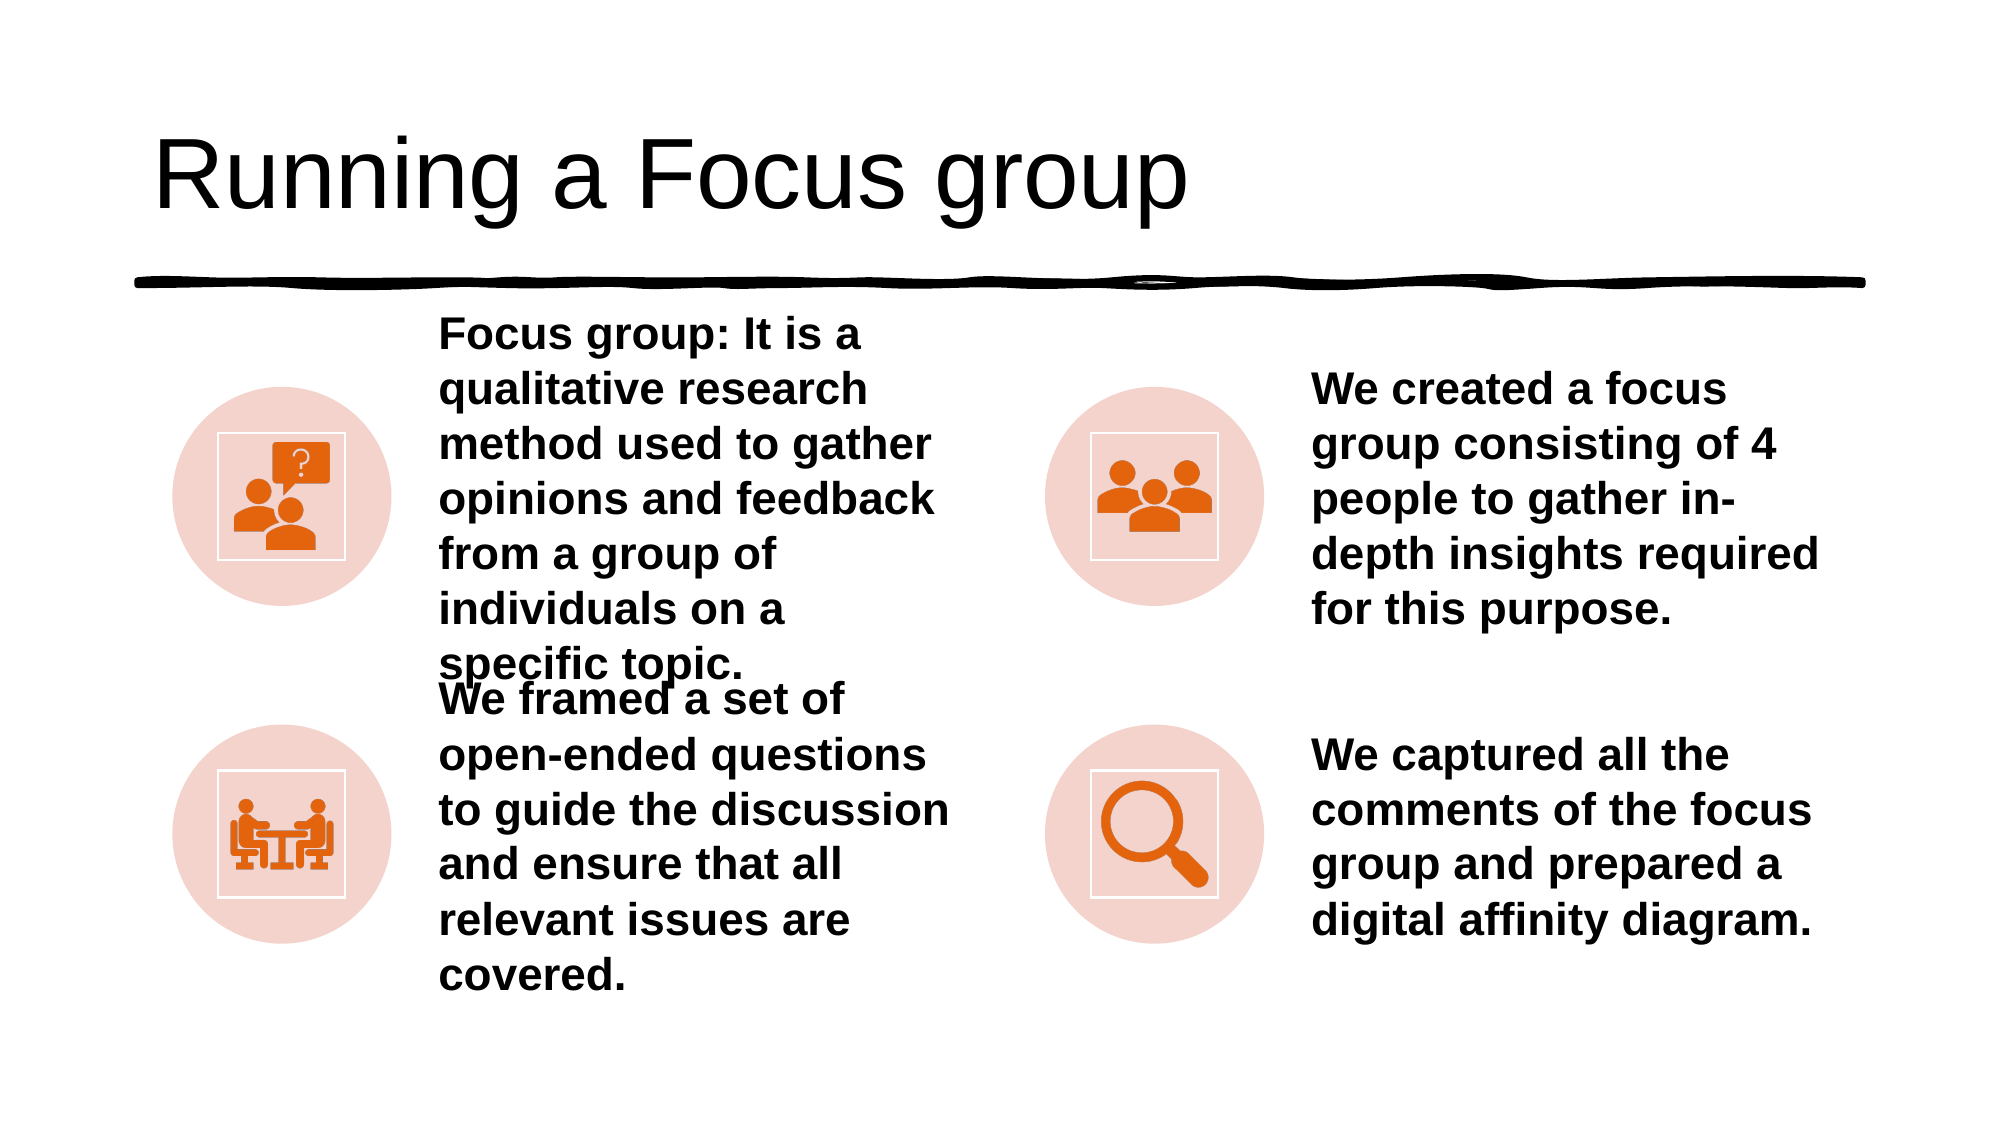

# Running a Focus group
Focus group: It is a qualitative research method used to gather opinions and feedback from a group of individuals on a specific topic.
We created a focus group consisting of 4 people to gather in-depth insights required for this purpose.
We framed a set of open-ended questions to guide the discussion and ensure that all relevant issues are covered.
We captured all the comments of the focus group and prepared a digital affinity diagram.